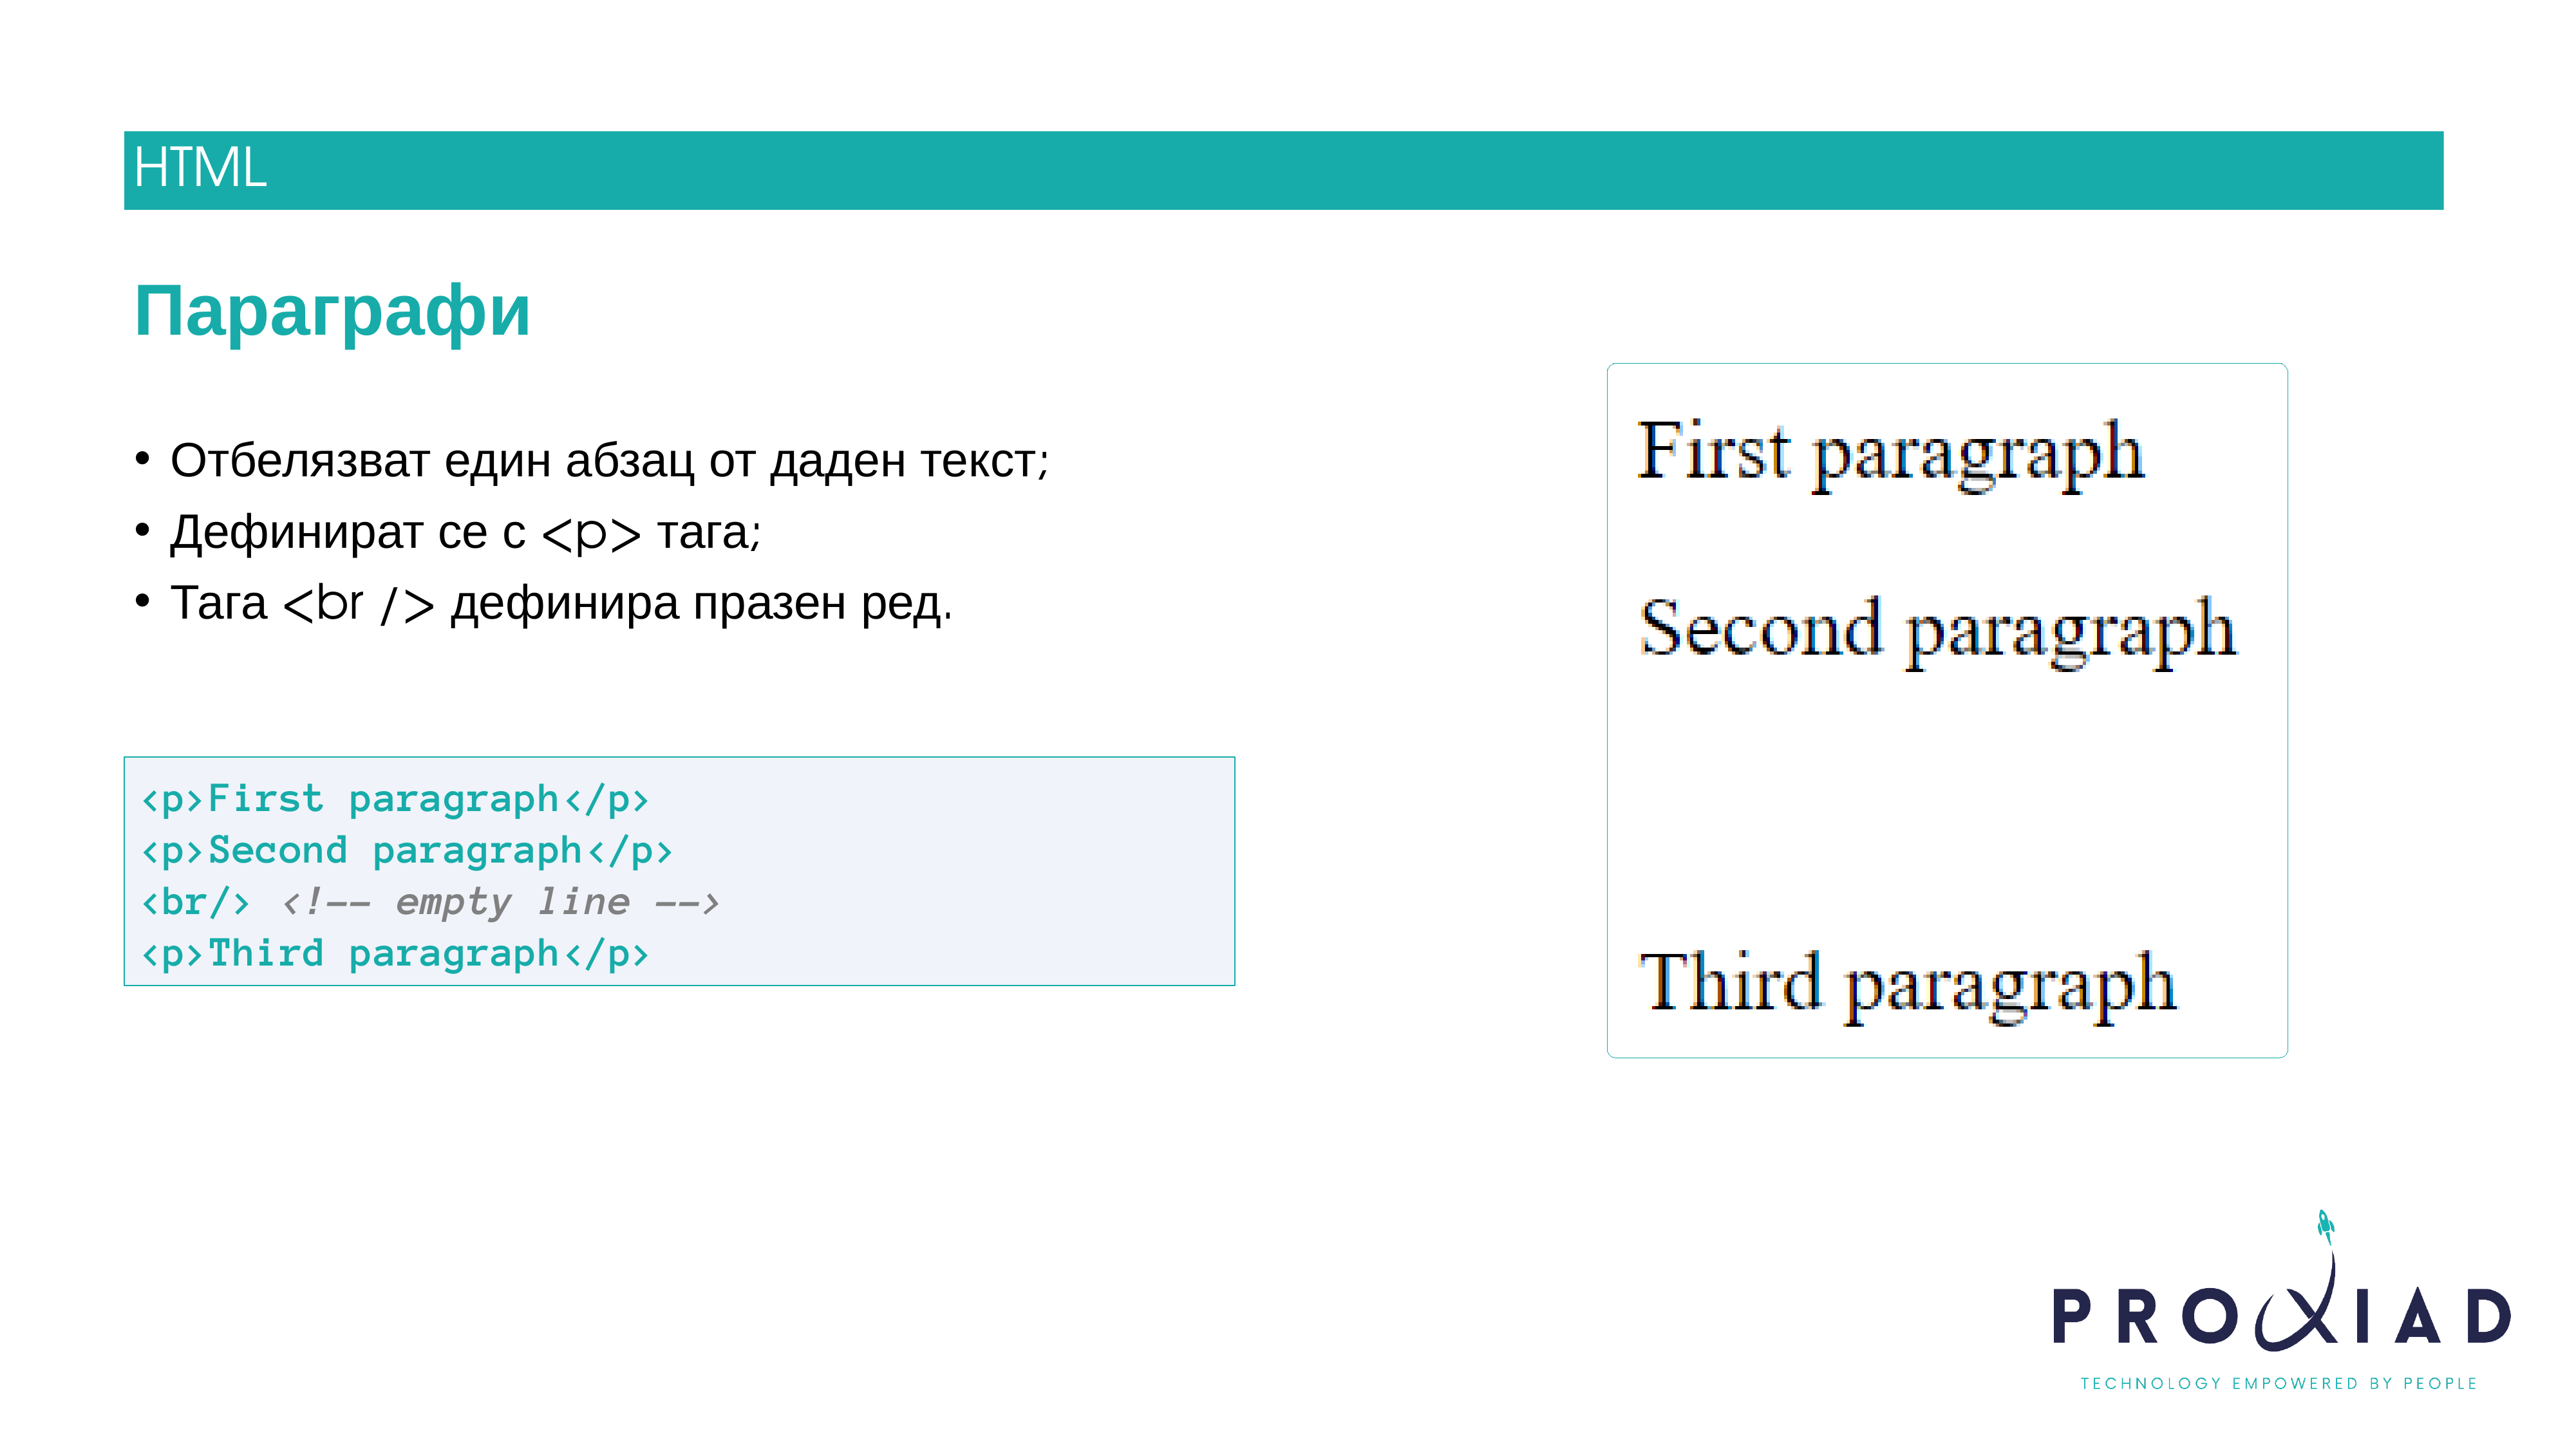

HTML
Параграфи

Отбелязват един абзац от даден текст;
Дефинират се с <p> тага;
Тага <br /> дефинира празен ред.
<p>First paragraph</p>
<p>Second paragraph</p>
<br/> <!-- empty line -->
<p>Third paragraph</p>